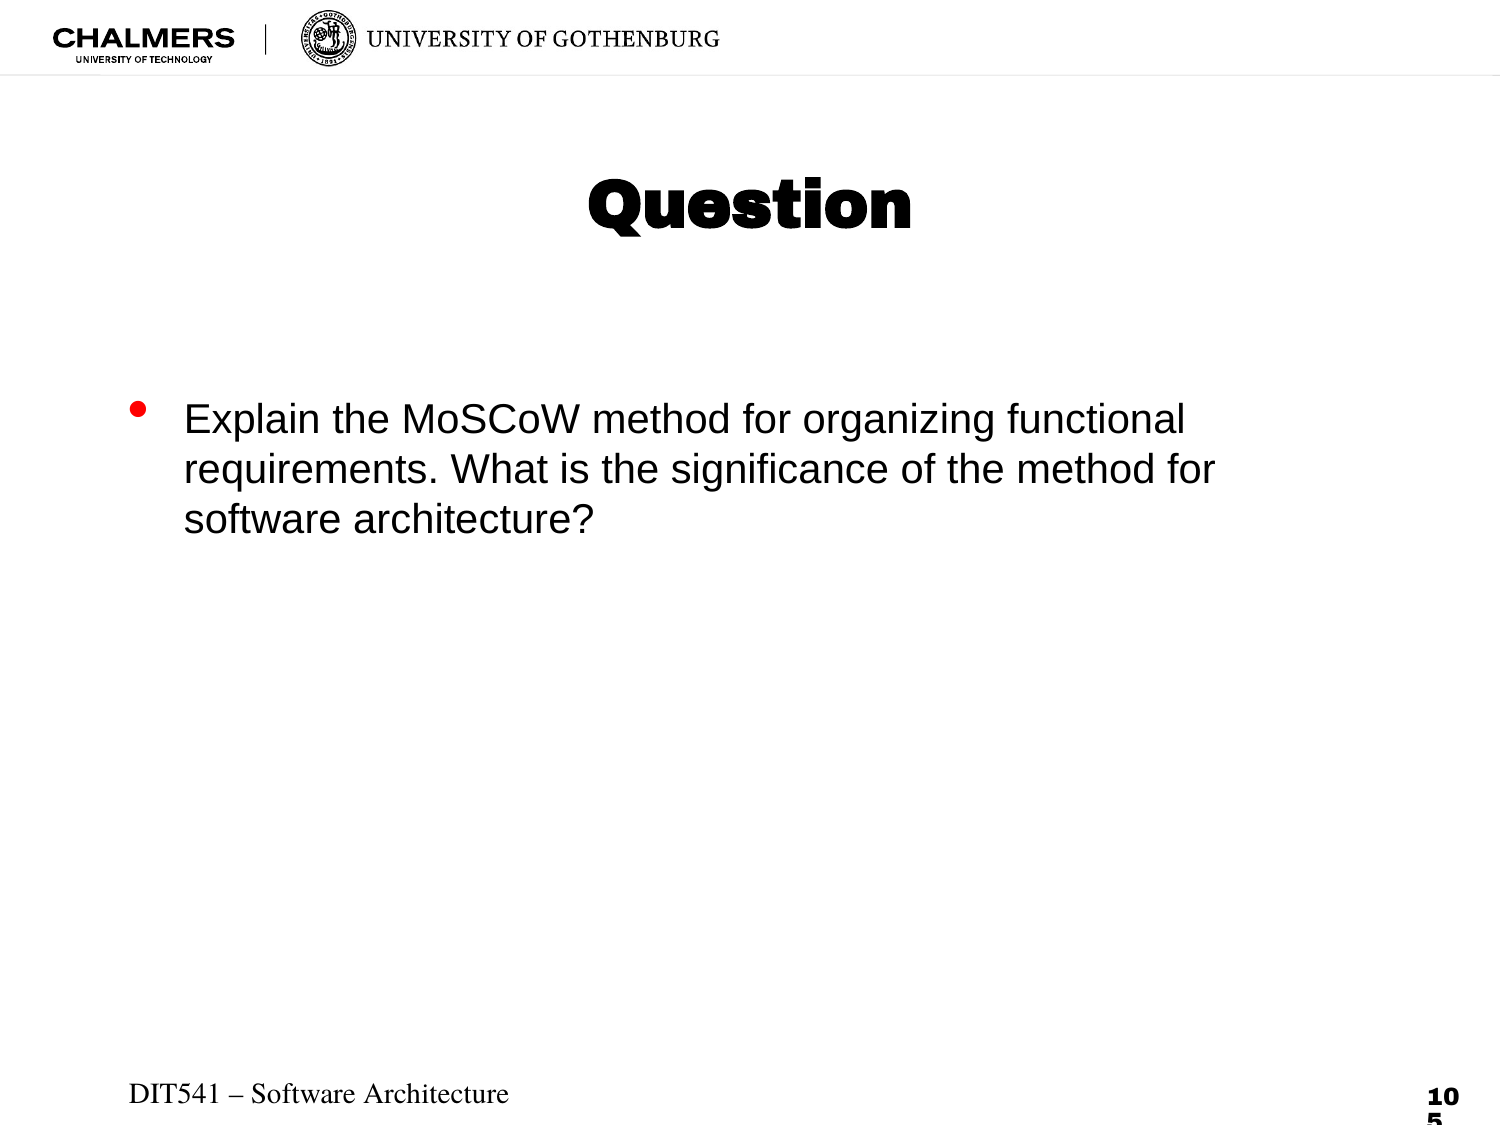

# Question

Explain the MoSCoW method for organizing functional requirements. What is the significance of the method for software architecture?
105